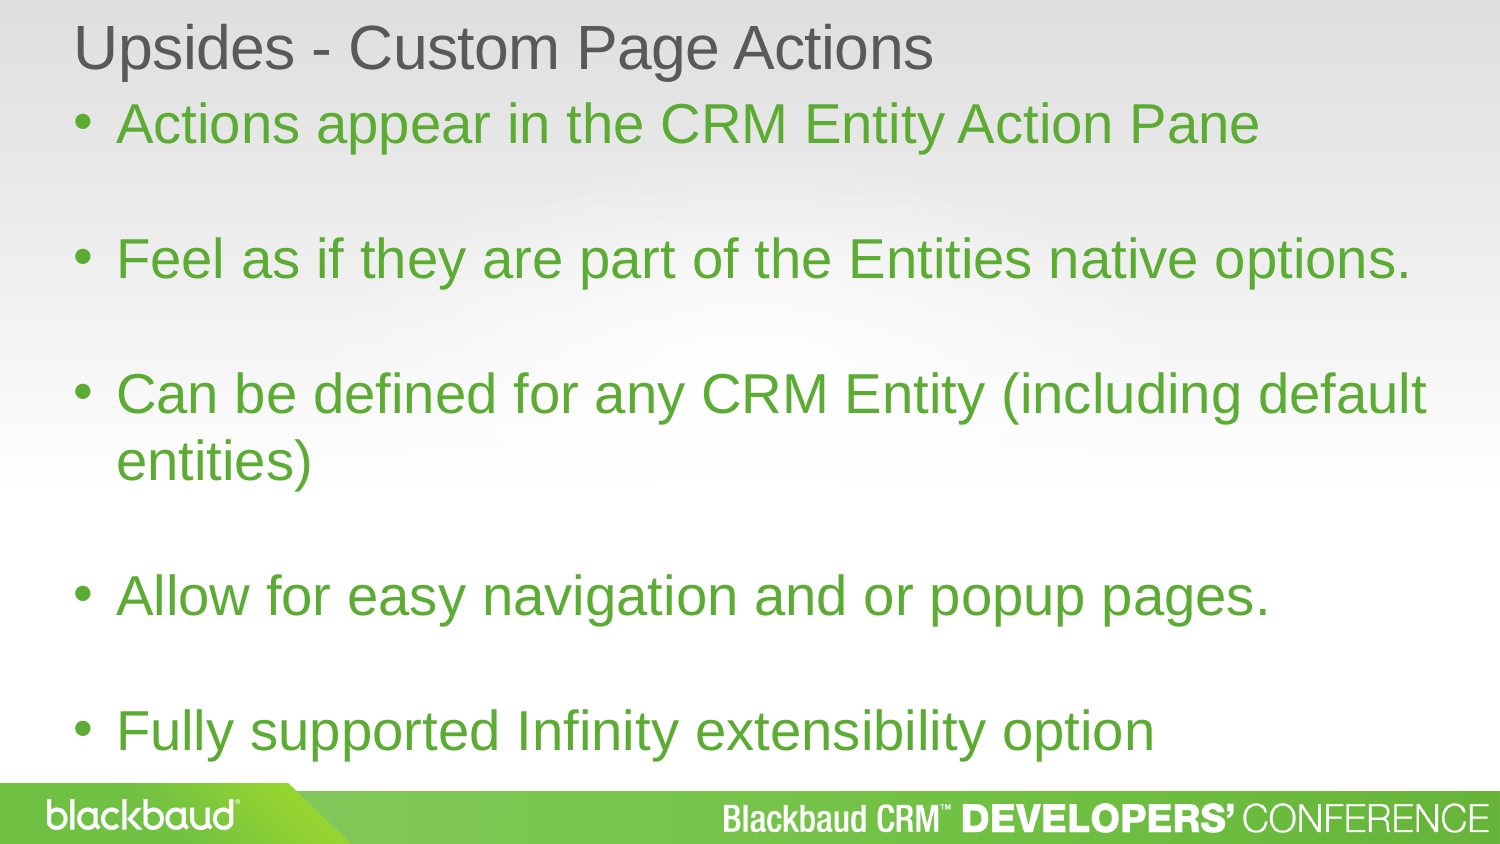

Upsides - Custom Page Actions
Actions appear in the CRM Entity Action Pane

Feel as if they are part of the Entities native options.

Can be defined for any CRM Entity (including default entities)

Allow for easy navigation and or popup pages.

Fully supported Infinity extensibility option